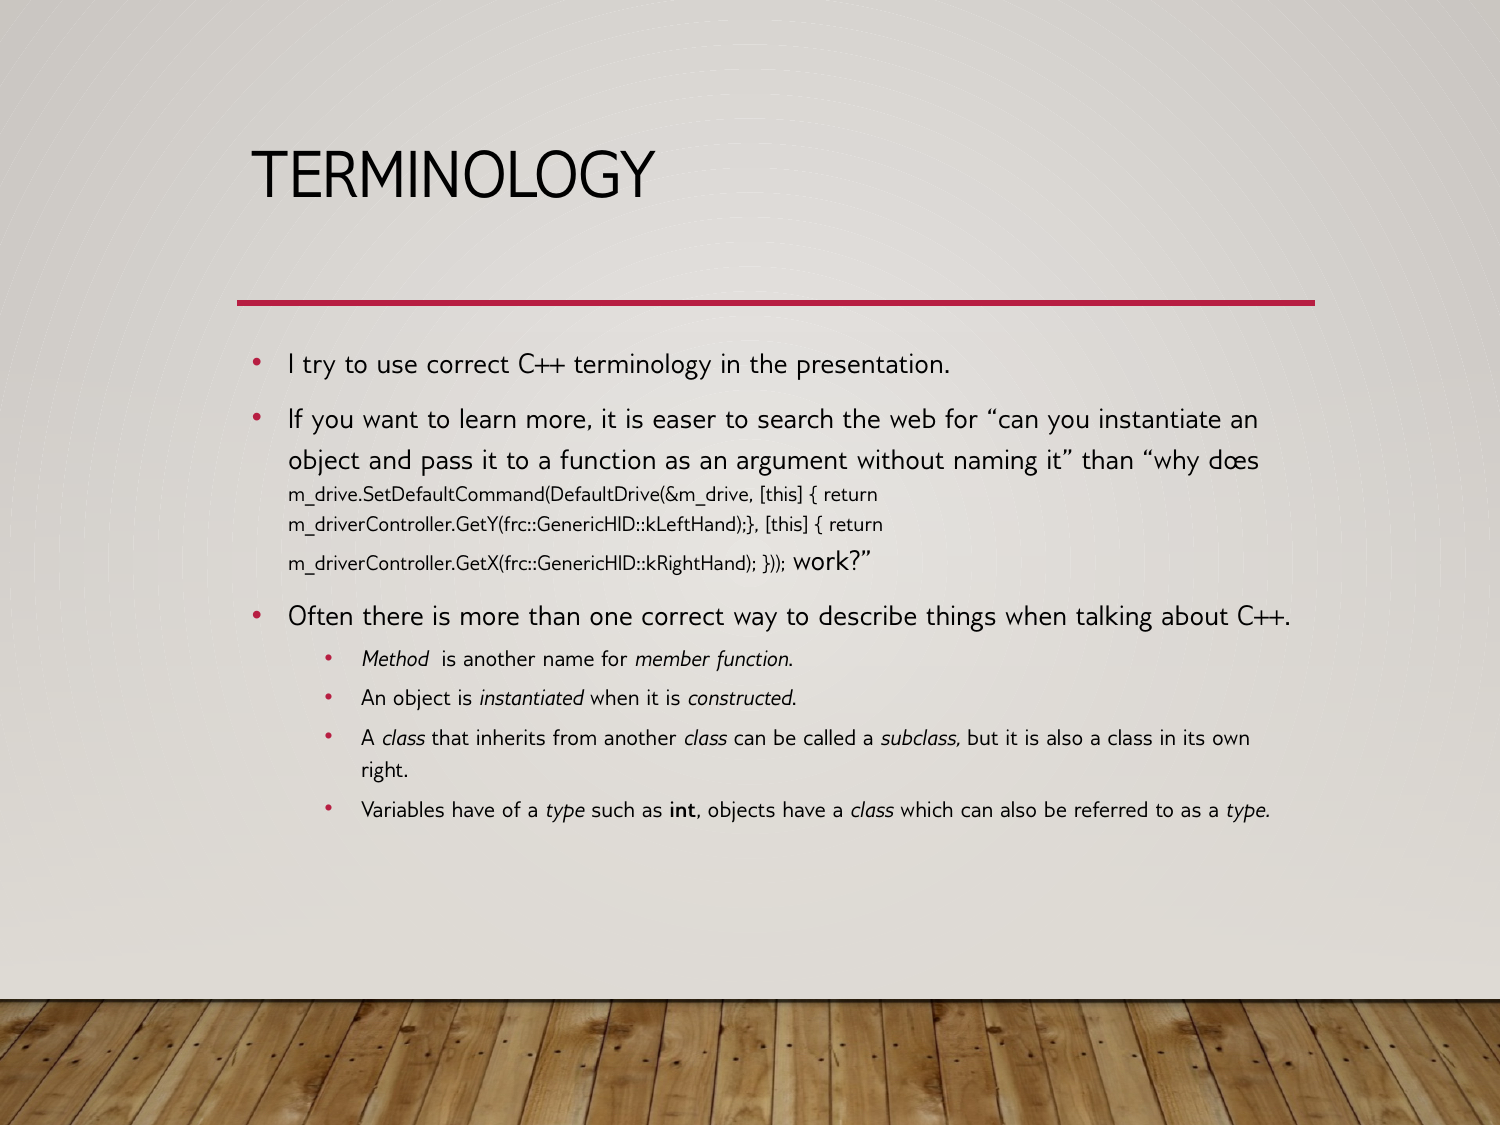

# Terminology
I try to use correct C++ terminology in the presentation.
If you want to learn more, it is easer to search the web for “can you instantiate an object and pass it to a function as an argument without naming it” than “why does m_drive.SetDefaultCommand(DefaultDrive(&m_drive, [this] { return m_driverController.GetY(frc::GenericHID::kLeftHand);}, [this] { return m_driverController.GetX(frc::GenericHID::kRightHand); })); work?”
Often there is more than one correct way to describe things when talking about C++.
Method  is another name for member function.
An object is instantiated when it is constructed.
A class that inherits from another class can be called a subclass, but it is also a class in its own right.
Variables have of a type such as int, objects have a class which can also be referred to as a type.